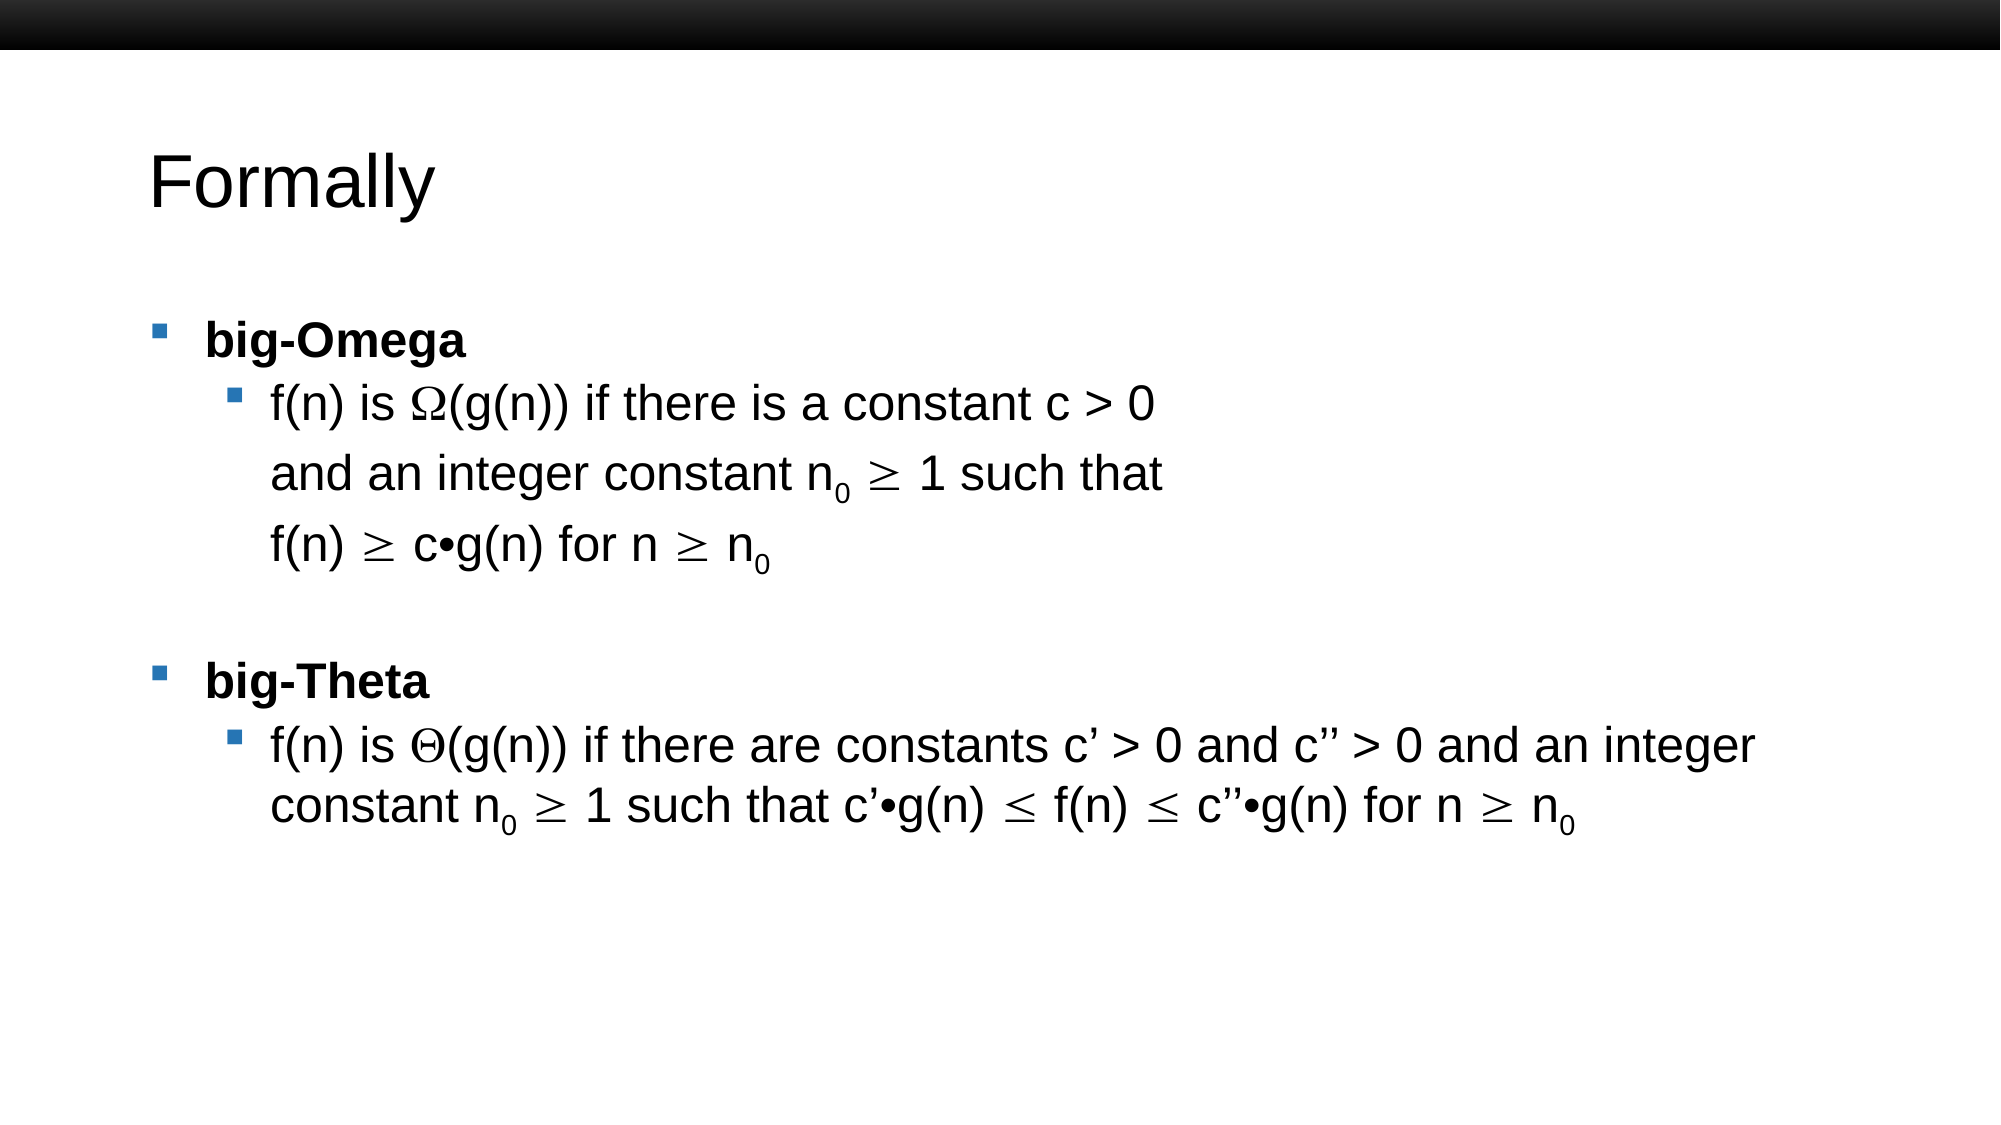

# Formally
big-Omega
f(n) is Ω(g(n)) if there is a constant c > 0
	and an integer constant n0 ≥ 1 such that
	f(n) ≥ c•g(n) for n ≥ n0

big-Theta
f(n) is Θ(g(n)) if there are constants c’ > 0 and c’’ > 0 and an integer constant n0 ≥ 1 such that c’•g(n) ≤ f(n) ≤ c’’•g(n) for n ≥ n0